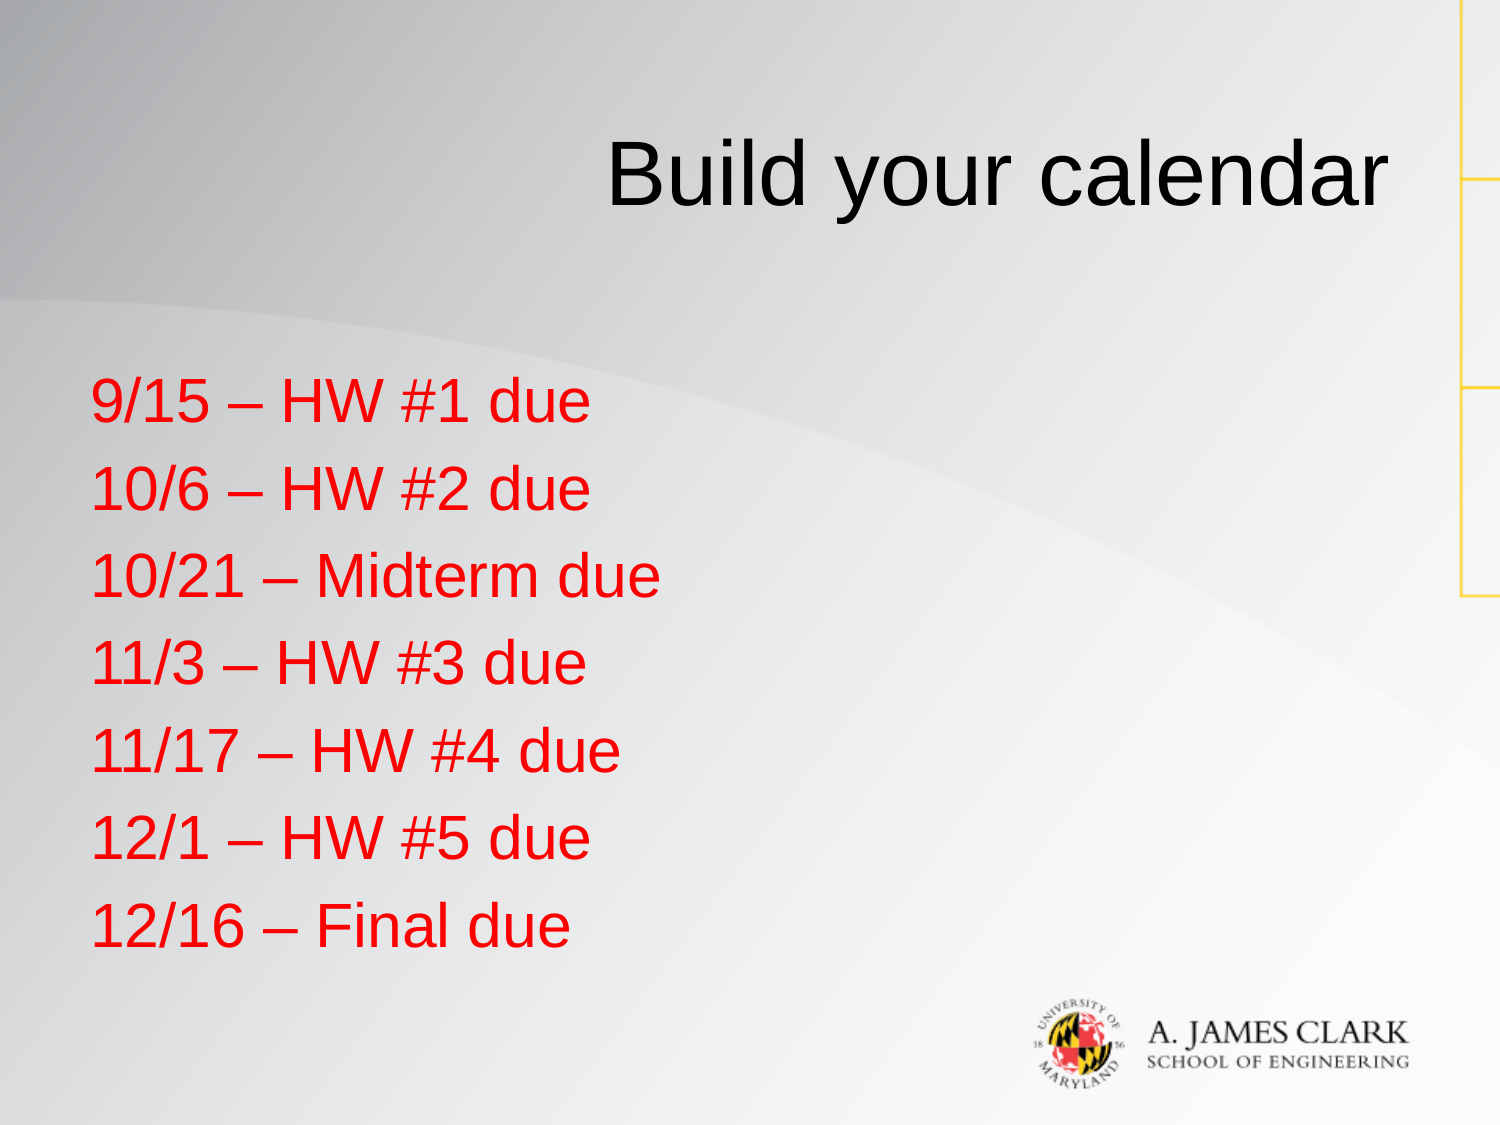

# Build your calendar
9/15 – HW #1 due
10/6 – HW #2 due
10/21 – Midterm due
11/3 – HW #3 due
11/17 – HW #4 due
12/1 – HW #5 due
12/16 – Final due